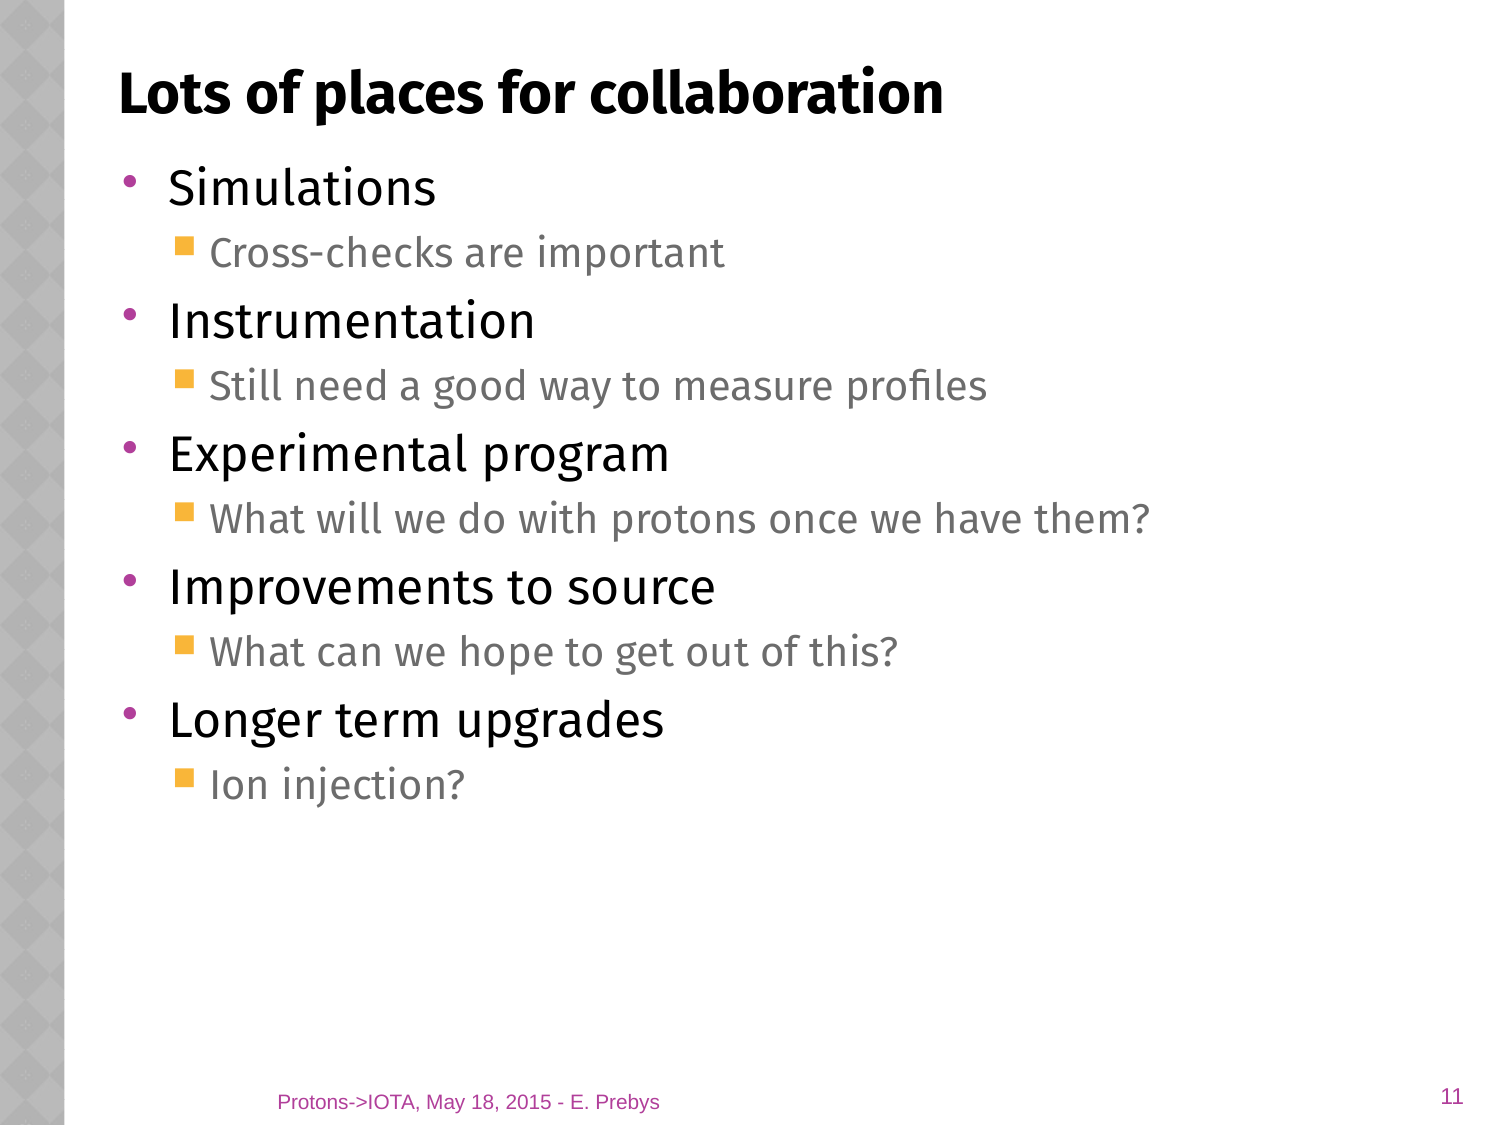

# Lots of places for collaboration
Simulations
Cross-checks are important
Instrumentation
Still need a good way to measure profiles
Experimental program
What will we do with protons once we have them?
Improvements to source
What can we hope to get out of this?
Longer term upgrades
Ion injection?
11
Protons->IOTA, May 18, 2015 - E. Prebys